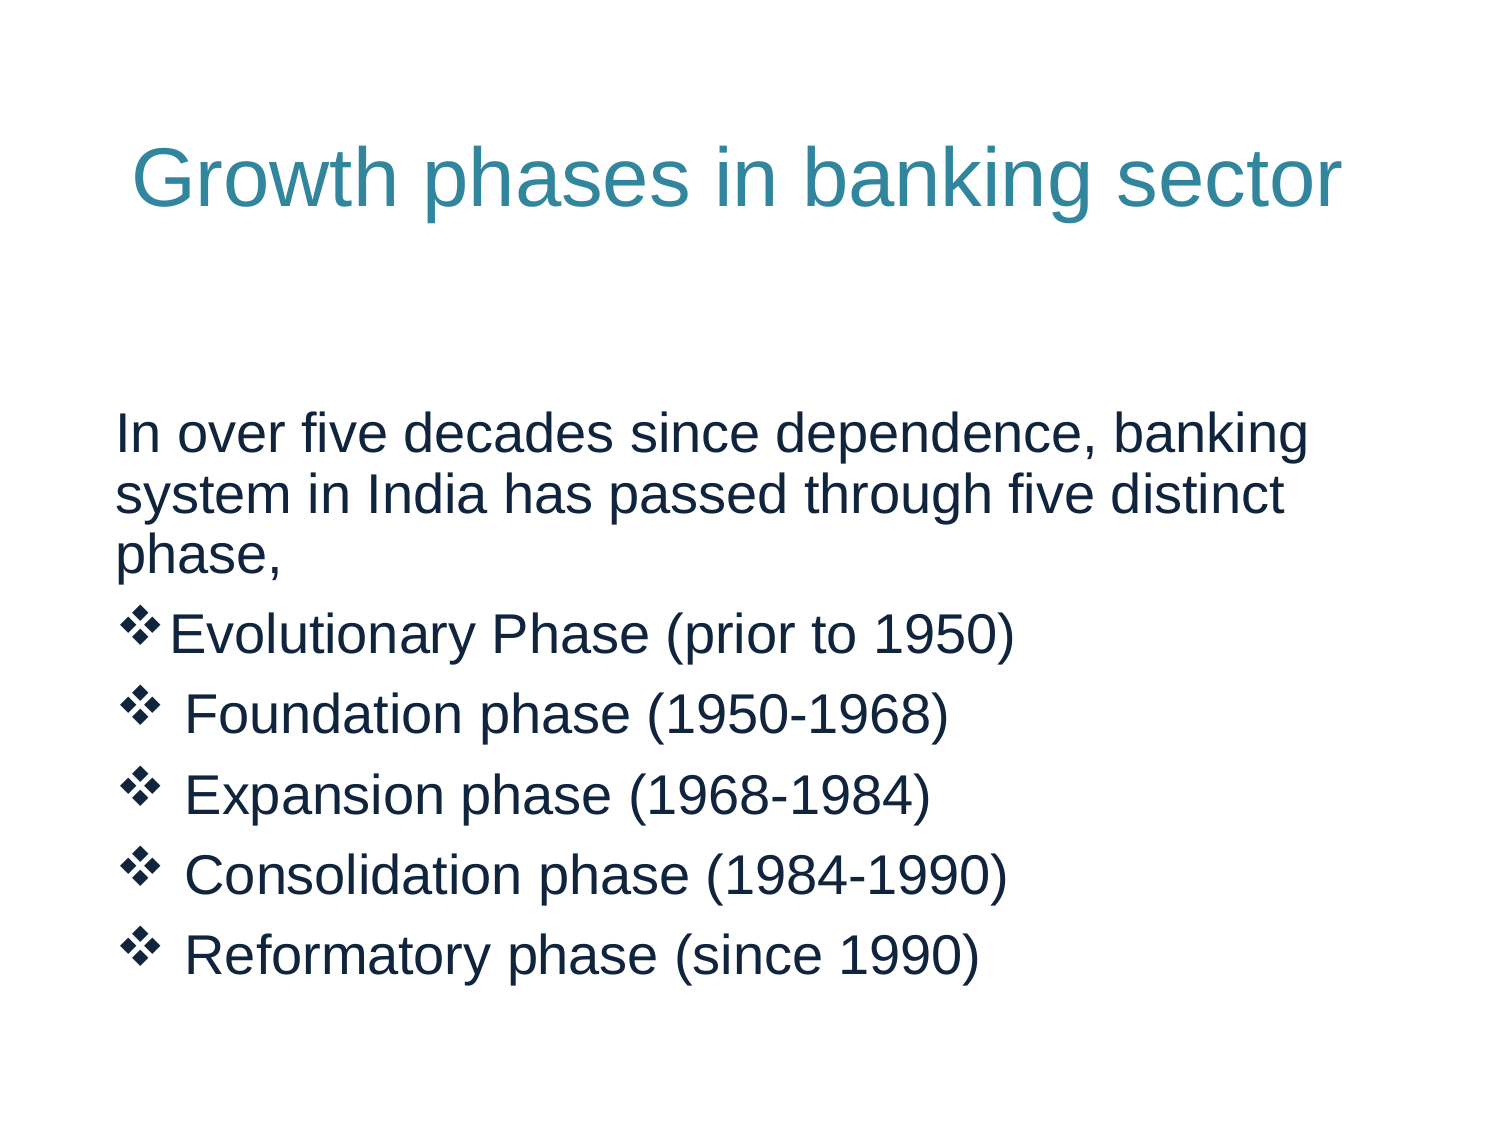

# Growth phases in banking sector
In over five decades since dependence, banking system in India has passed through five distinct phase,
Evolutionary Phase (prior to 1950)
 Foundation phase (1950-1968)
 Expansion phase (1968-1984)
 Consolidation phase (1984-1990)
 Reformatory phase (since 1990)